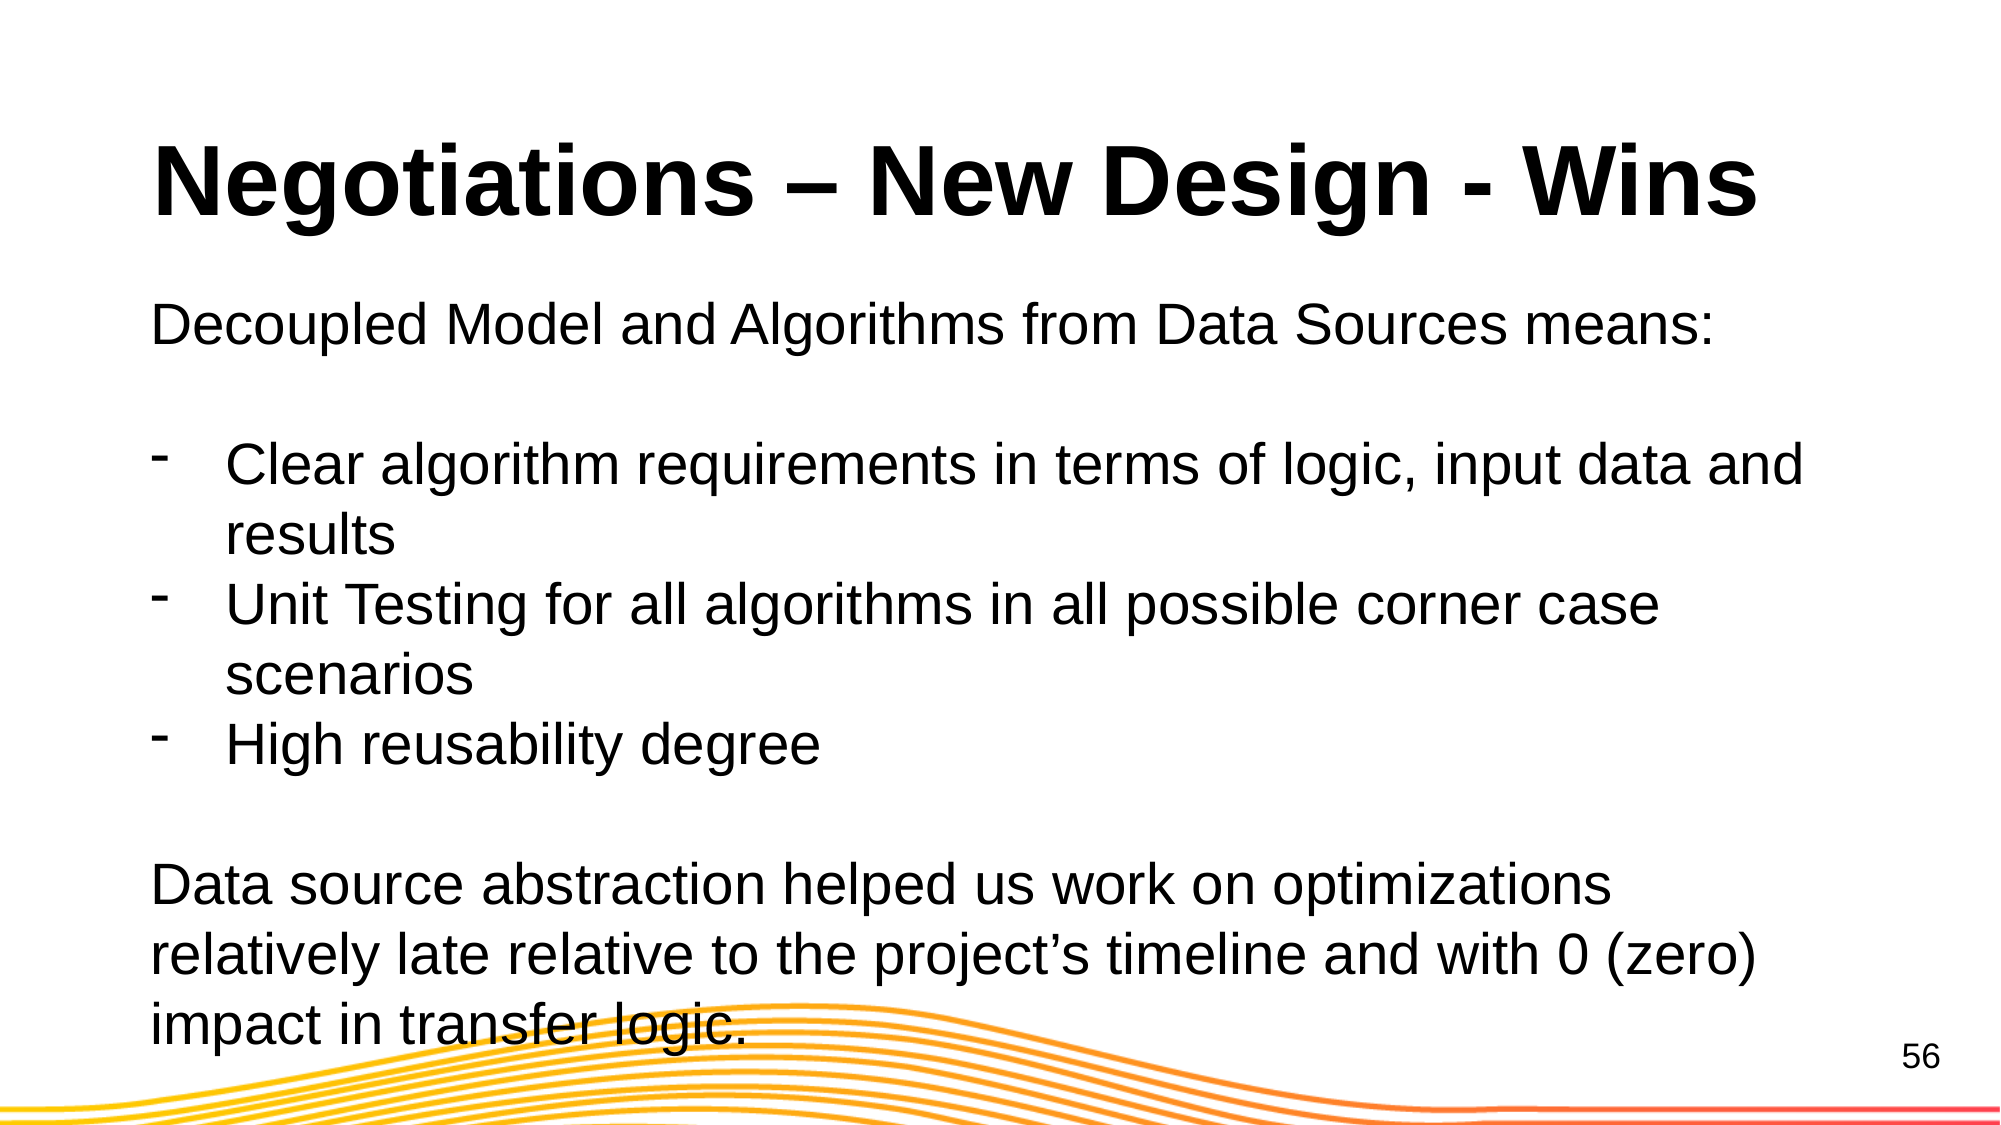

Negotiations – New Design - Wins
Decoupled Model and Algorithms from Data Sources means:

Clear algorithm requirements in terms of logic, input data and results
Unit Testing for all algorithms in all possible corner case scenarios
High reusability degree

Data source abstraction helped us work on optimizations relatively late relative to the project’s timeline and with 0 (zero) impact in transfer logic.

56